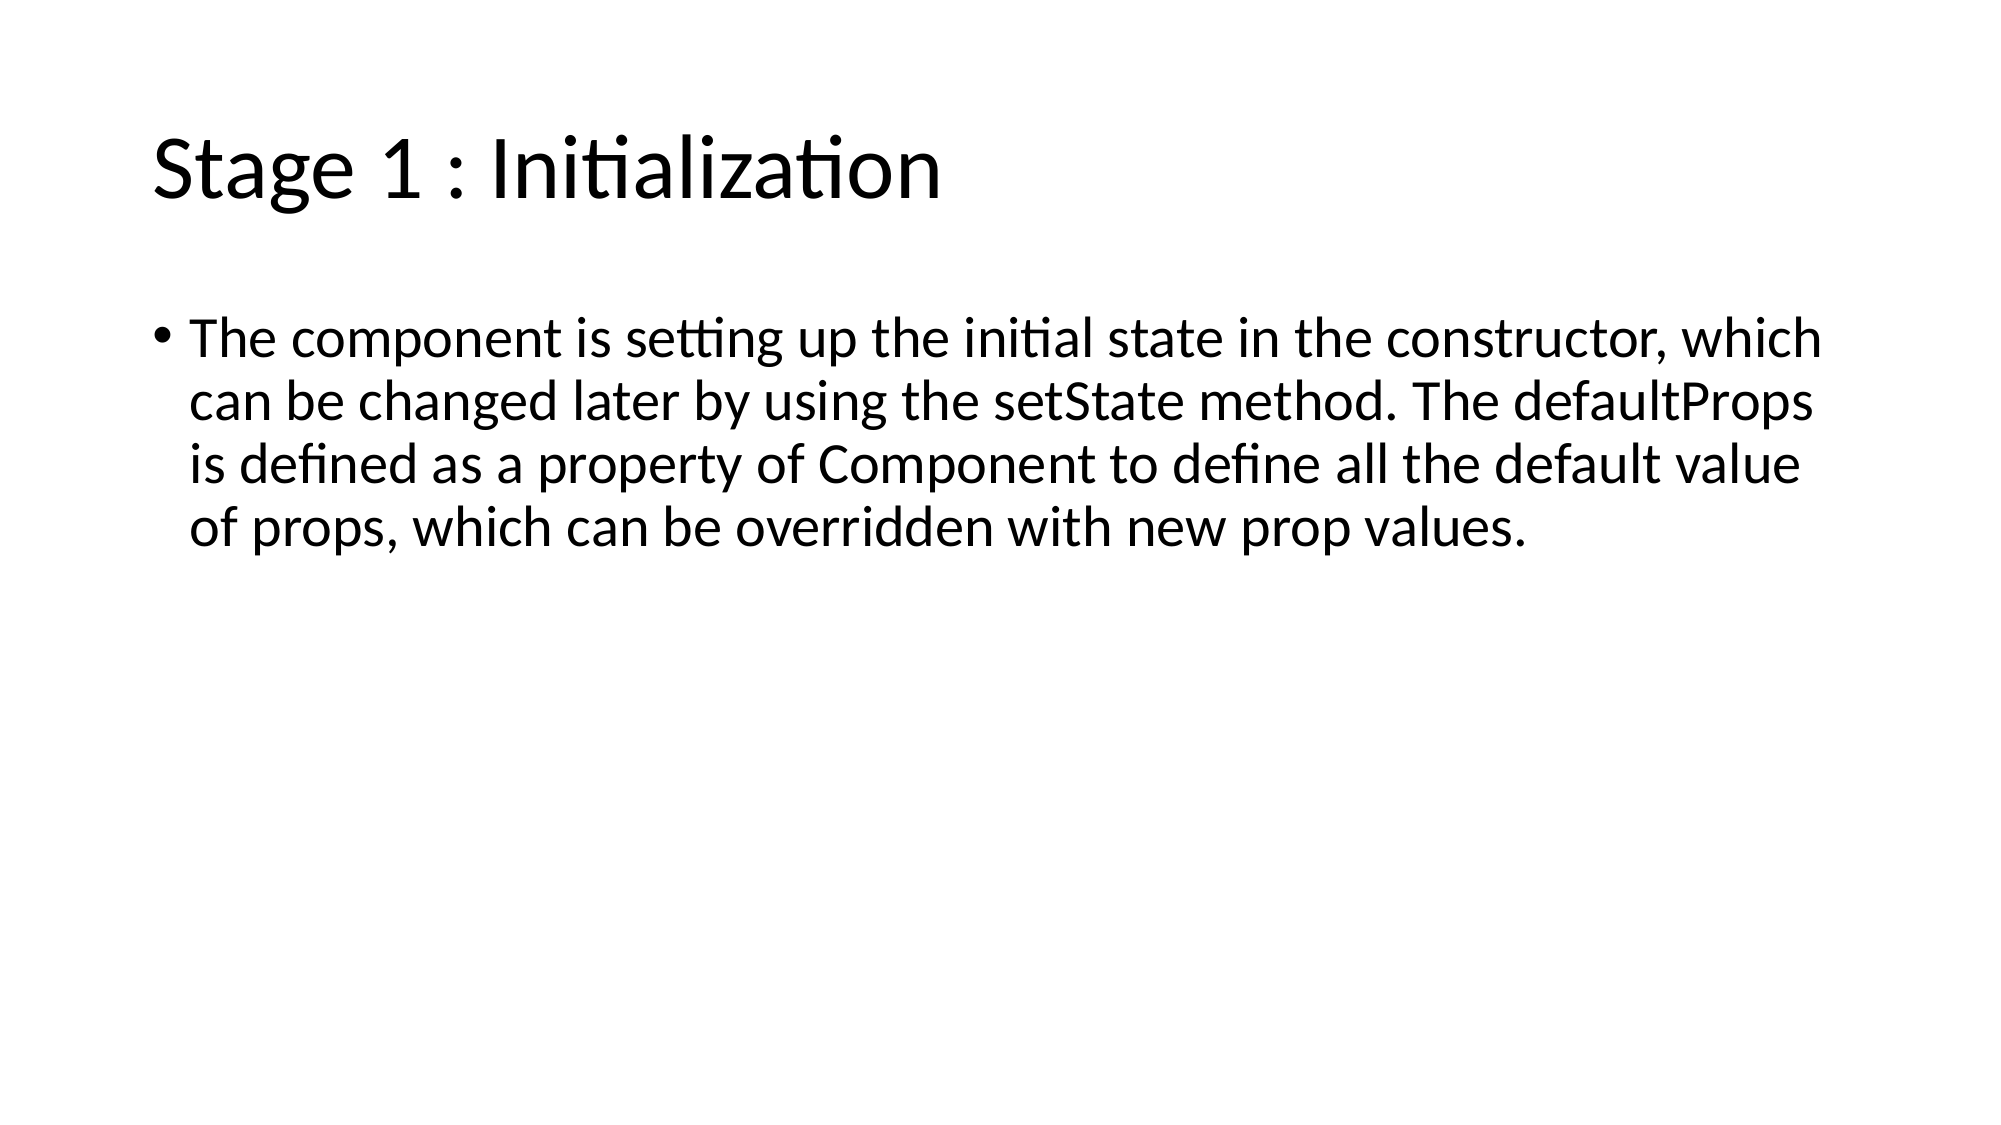

# Stage 1 : Initialization
The component is setting up the initial state in the constructor, which can be changed later by using the setState method. The defaultProps is defined as a property of Component to define all the default value of props, which can be overridden with new prop values.